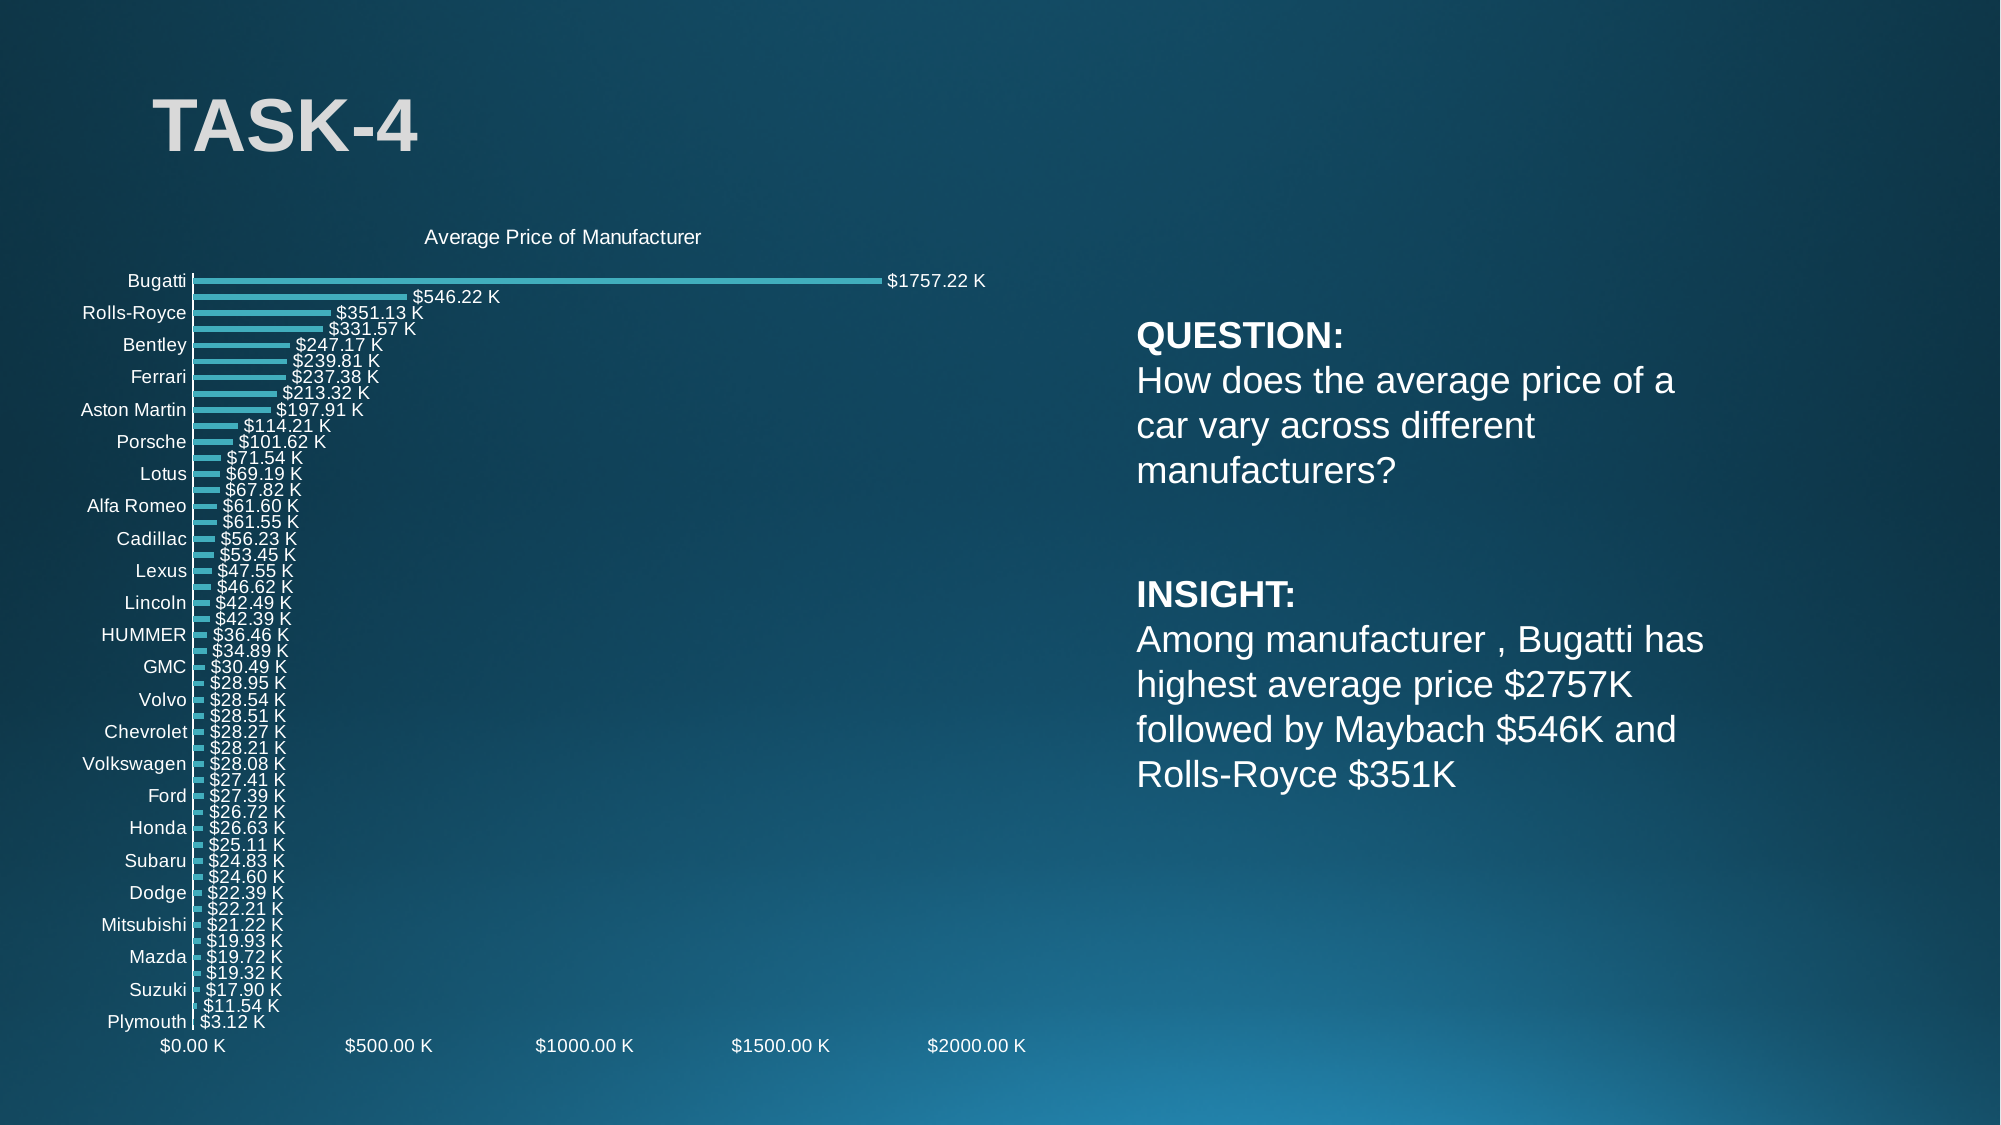

# TASK-4

### Chart: Average Price of Manufacturer

| Category | Total |
|---|---|
| Plymouth | 3122.9024390243903 |
| Oldsmobile | 11542.54 |
| Suzuki | 17900.956896551725 |
| Pontiac | 19321.548387096773 |
| Mazda | 19719.0570719603 |
| Scion | 19932.5 |
| Mitsubishi | 21215.47142857143 |
| FIAT | 22206.01694915254 |
| Dodge | 22390.059105431308 |
| Hyundai | 24597.036303630364 |
| Subaru | 24827.50390625 |
| Kia | 25112.389380530974 |
| Honda | 26629.81879194631 |
| Chrysler | 26722.96256684492 |
| Ford | 27393.420506912444 |
| Saab | 27413.504504504504 |
| Volkswagen | 28076.2 |
| Buick | 28206.61224489796 |
| Chevrolet | 28273.356950672645 |
| Nissan | 28513.366788321167 |
| Volvo | 28541.160142348755 |
| Toyota | 28946.1534320323 |
| GMC | 30493.299029126214 |
| Acura | 34887.5873015873 |
| HUMMER | 36464.41176470588 |
| Infiniti | 42394.21212121212 |
| Lincoln | 42494.3717948718 |
| Genesis | 46616.666666666664 |
| Lexus | 47549.069306930694 |
| Audi | 53452.11280487805 |
| Cadillac | 56231.317380352644 |
| BMW | 61546.76347305389 |
| Alfa Romeo | 61600.0 |
| Land Rover | 67823.21678321678 |
| Lotus | 69188.27586206897 |
| Mercedes-Benz | 71537.80965909091 |
| Porsche | 101622.39705882352 |
| Maserati | 114207.70689655172 |
| Aston Martin | 197910.37634408602 |
| Spyker | 213323.33333333334 |
| Ferrari | 237383.82352941178 |
| McLaren | 239805.0 |
| Bentley | 247169.32432432432 |
| Lamborghini | 331567.3076923077 |
| Rolls-Royce | 351130.6451612903 |
| Maybach | 546221.875 |
| Bugatti | 1757223.6666666667 |
QUESTION:
How does the average price of a car vary across different manufacturers?
INSIGHT:
Among manufacturer , Bugatti has highest average price $2757K followed by Maybach $546K and Rolls-Royce $351K